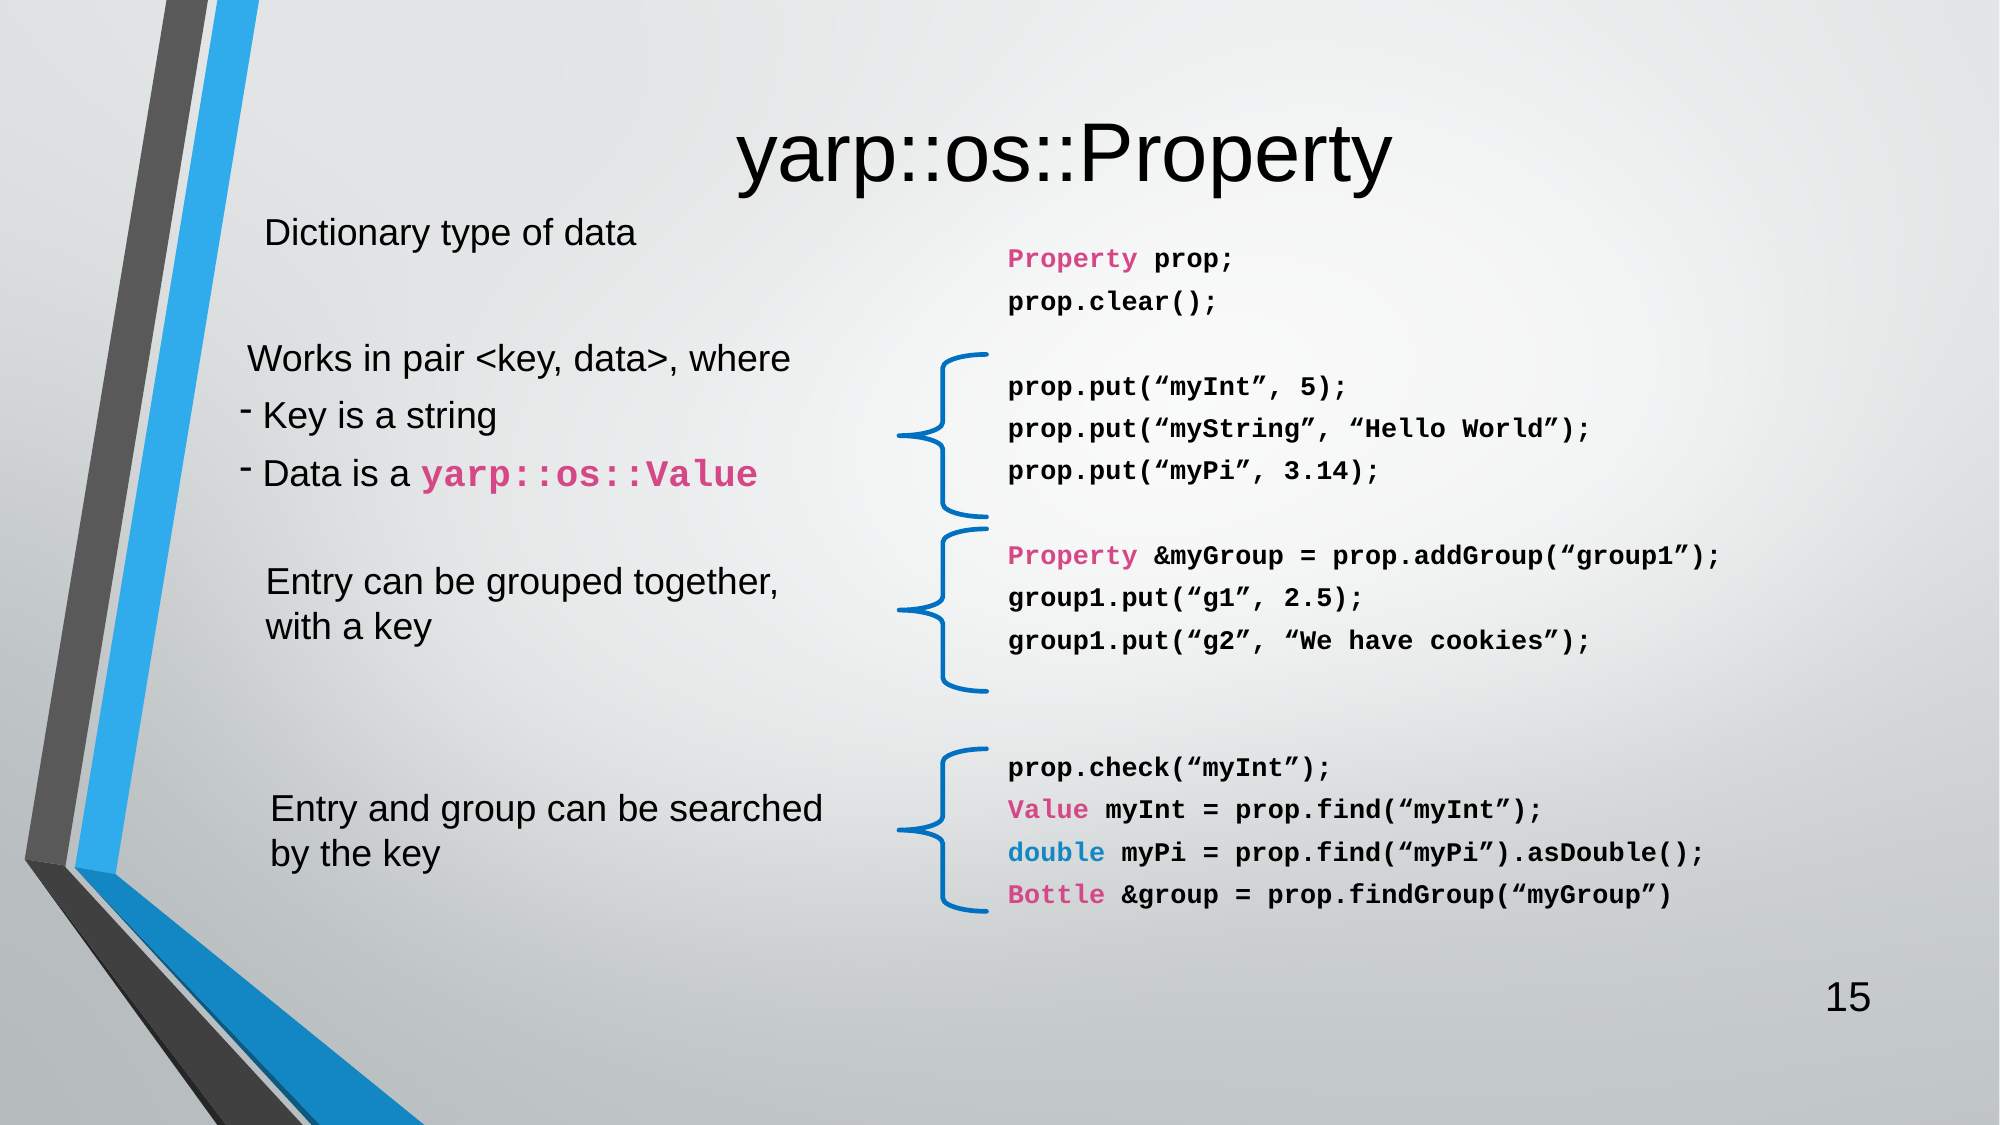

# yarp::os::Property
Dictionary type of data
Property prop;
prop.clear();

prop.put(“myInt”, 5);
prop.put(“myString”, “Hello World”);
prop.put(“myPi”, 3.14);

Property &myGroup = prop.addGroup(“group1”);
group1.put(“g1”, 2.5);
group1.put(“g2”, “We have cookies”);

prop.check(“myInt”);
Value myInt = prop.find(“myInt”);
double myPi = prop.find(“myPi”).asDouble();
Bottle &group = prop.findGroup(“myGroup”)
Works in pair <key, data>, where
 Key is a string
 Data is a yarp::os::Value

Entry can be grouped together, with a key

Entry and group can be searched by the key

15